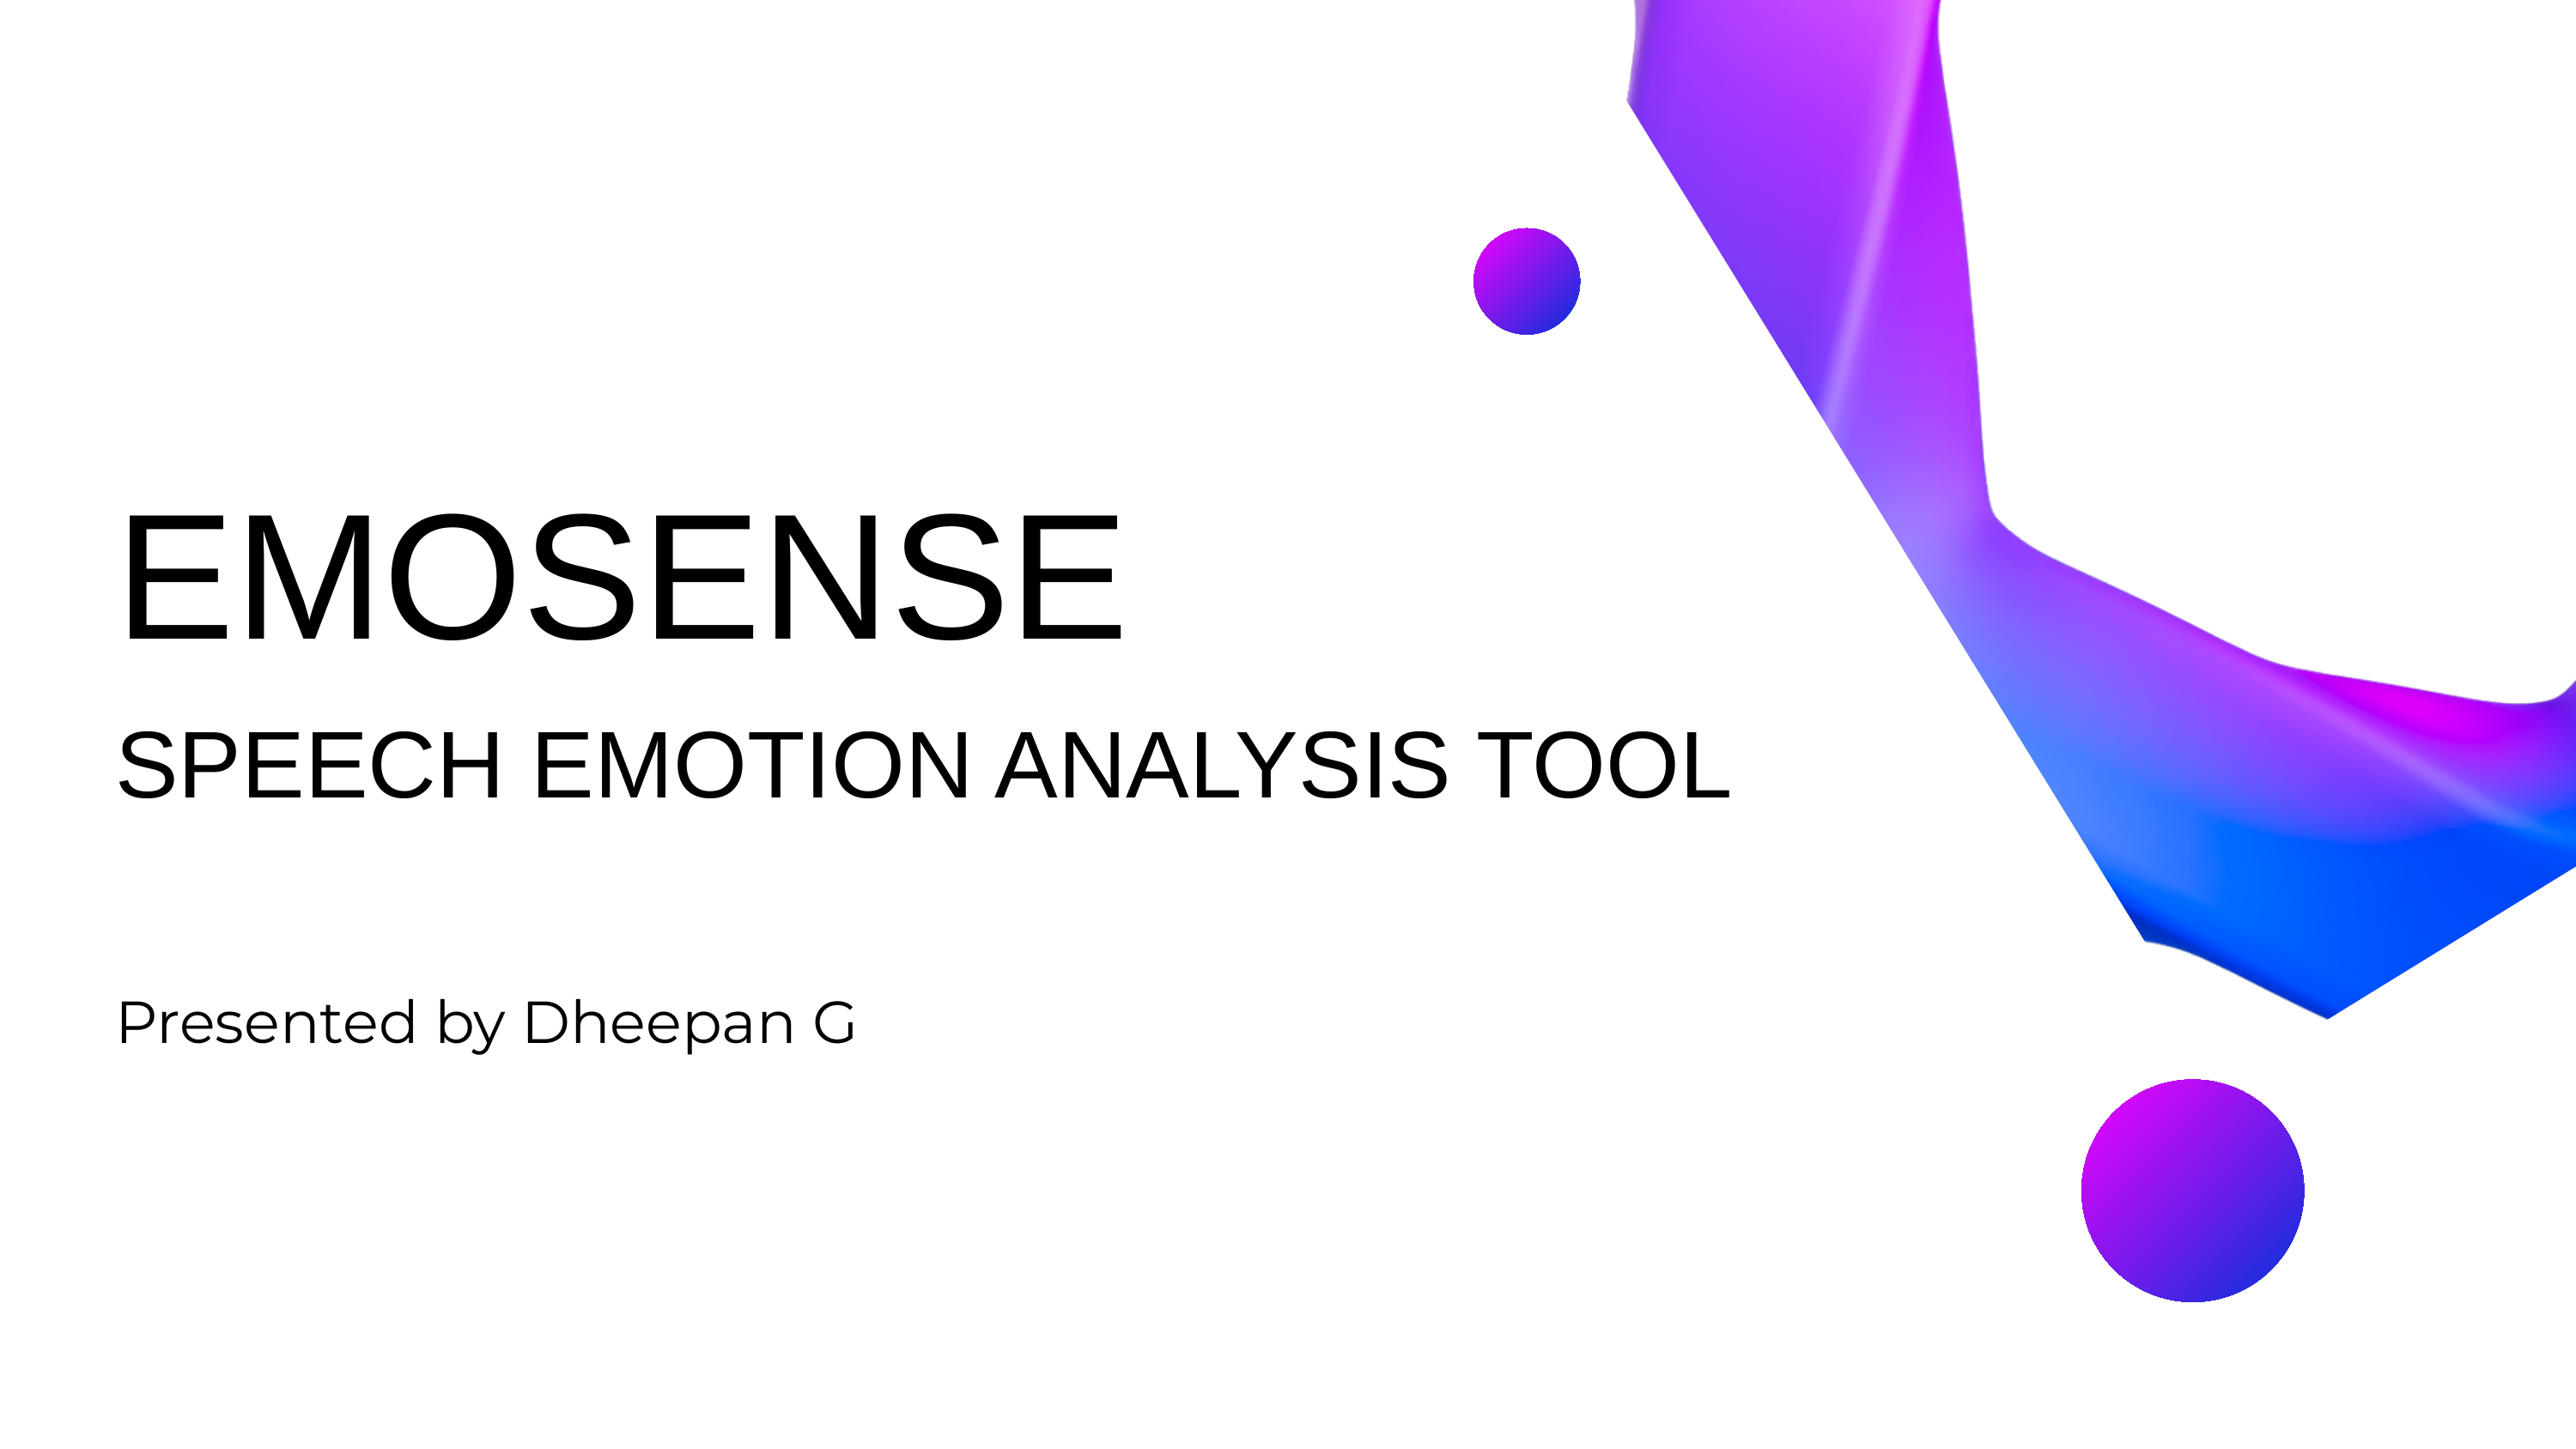

EMOSENSE
SPEECH EMOTION ANALYSIS TOOL
Presented by Dheepan G